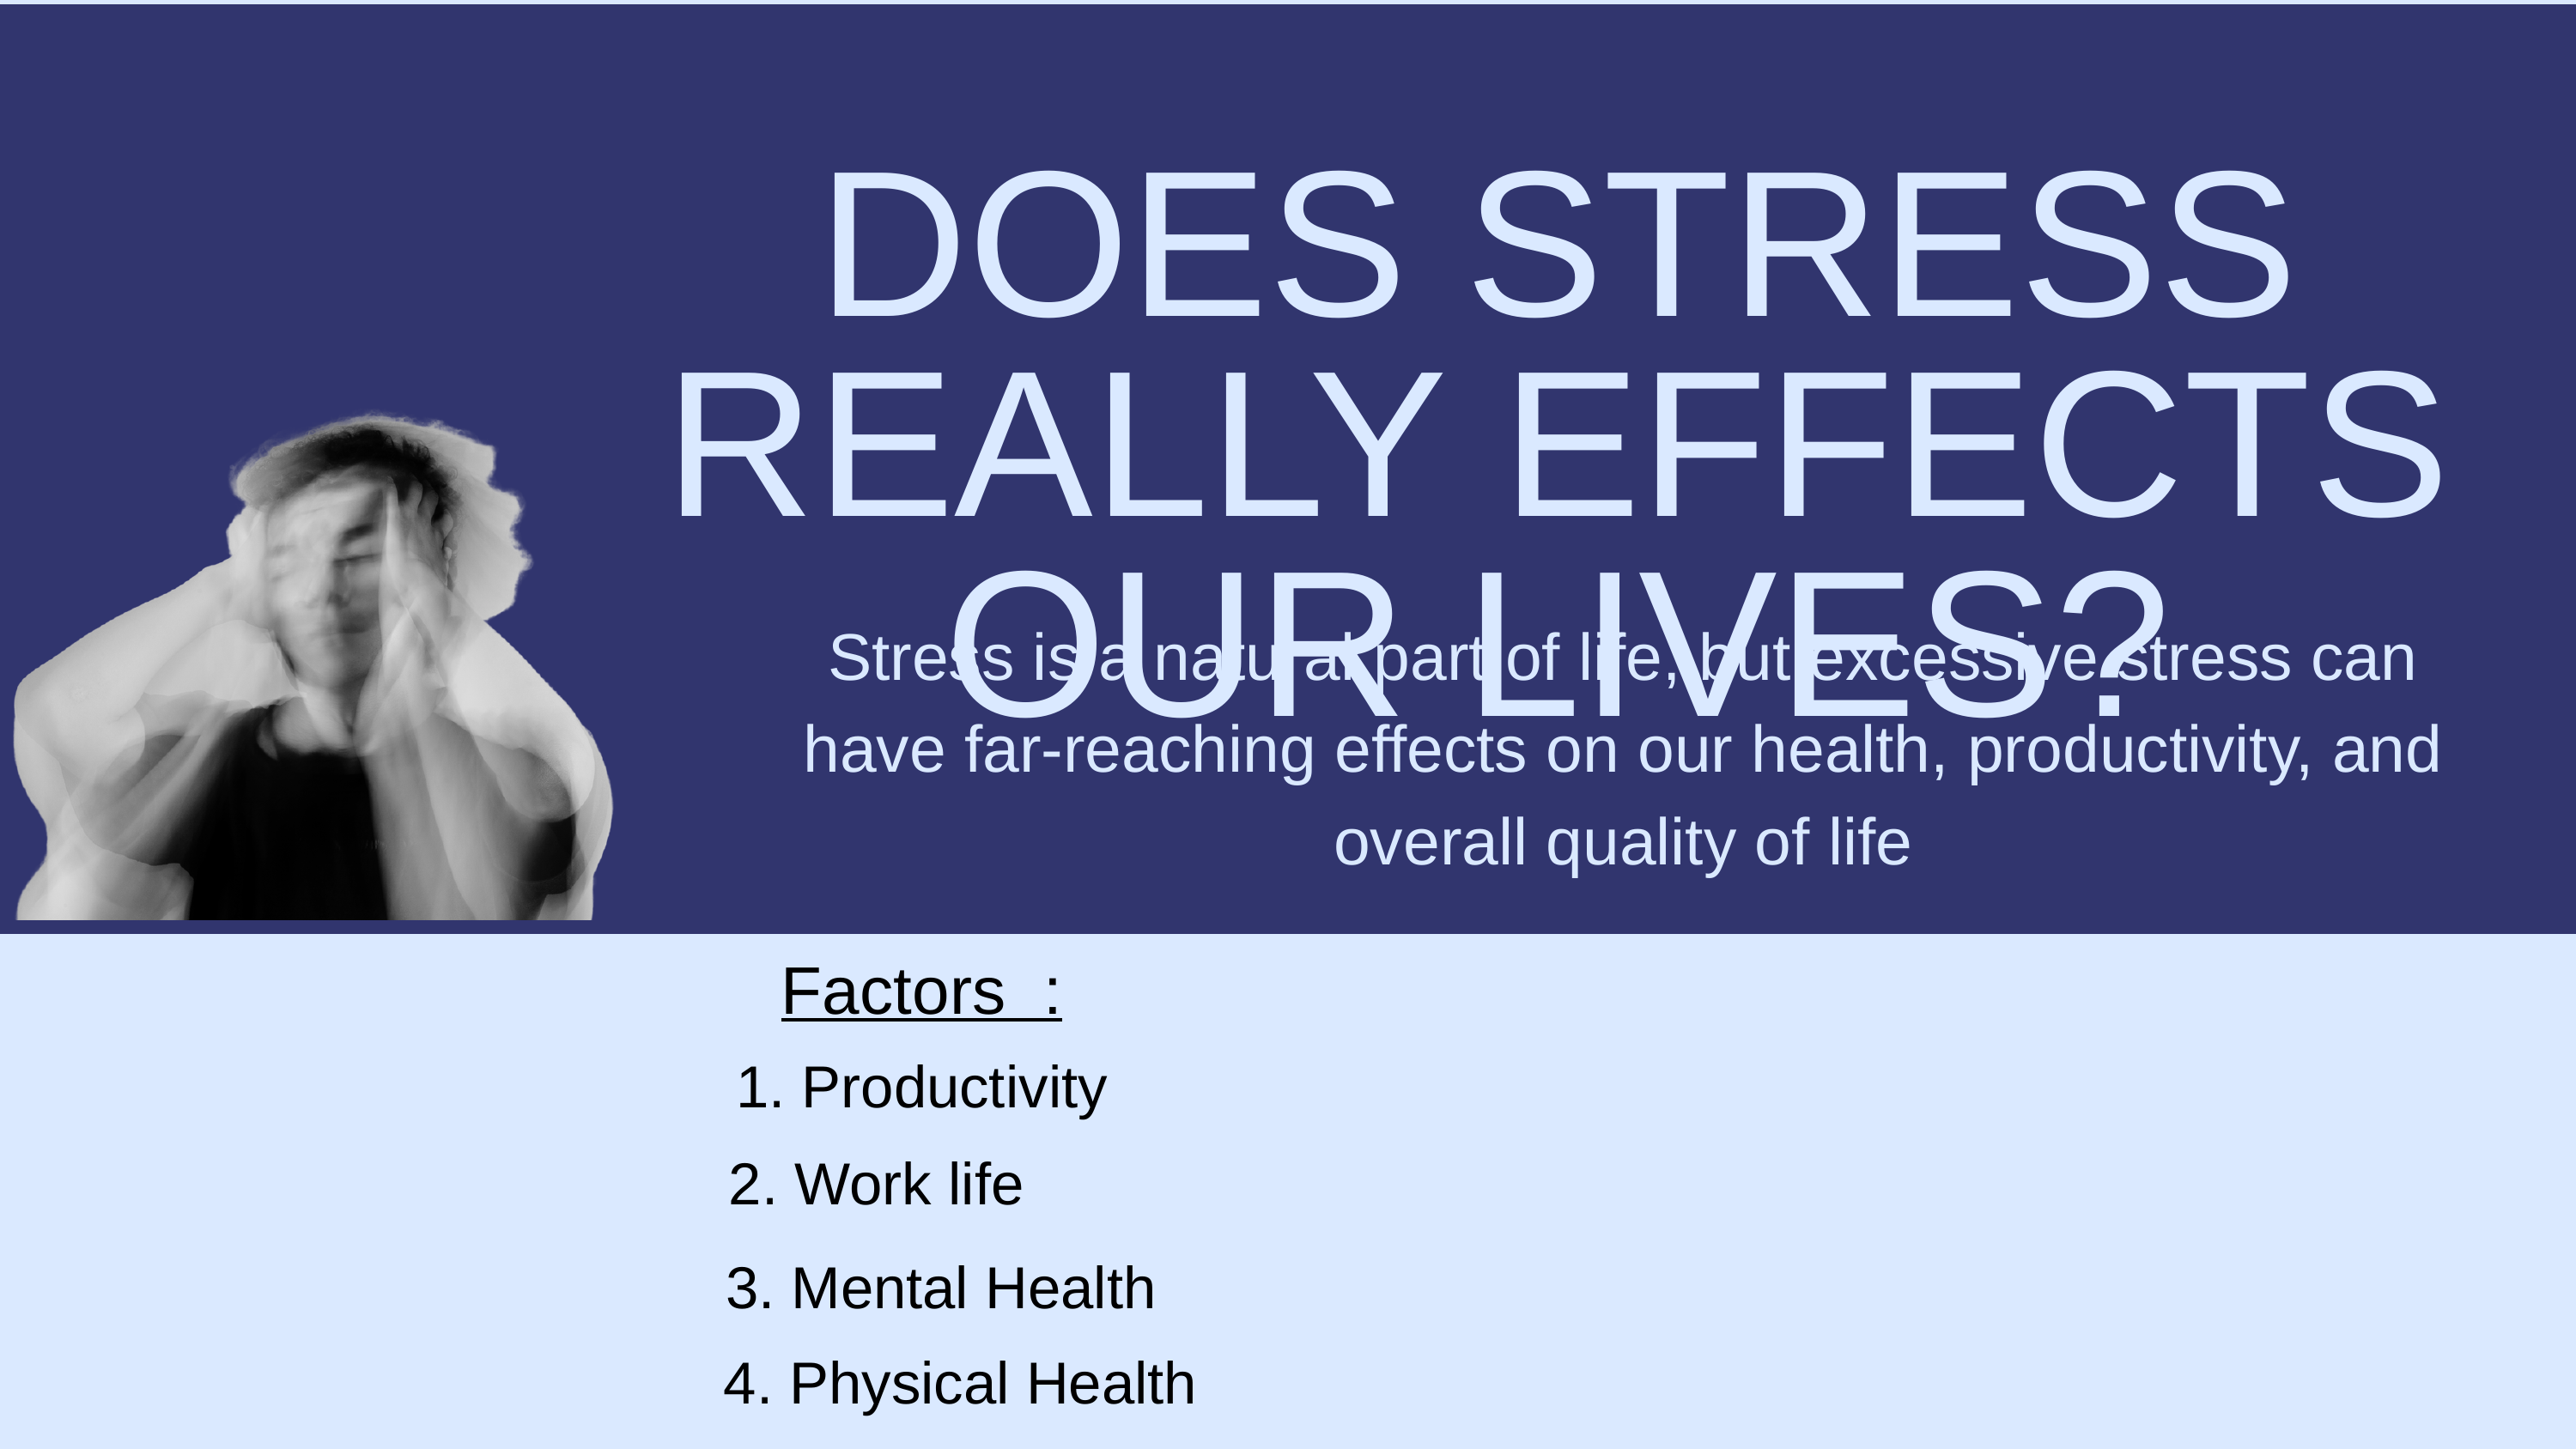

DOES STRESS REALLY EFFECTS OUR LIVES?

Stress is a natural part of life, but excessive stress can have far-reaching effects on our health, productivity, and overall quality of life
Factors  :
1. Productivity

2. Work life

3. Mental Health

4. Physical Health